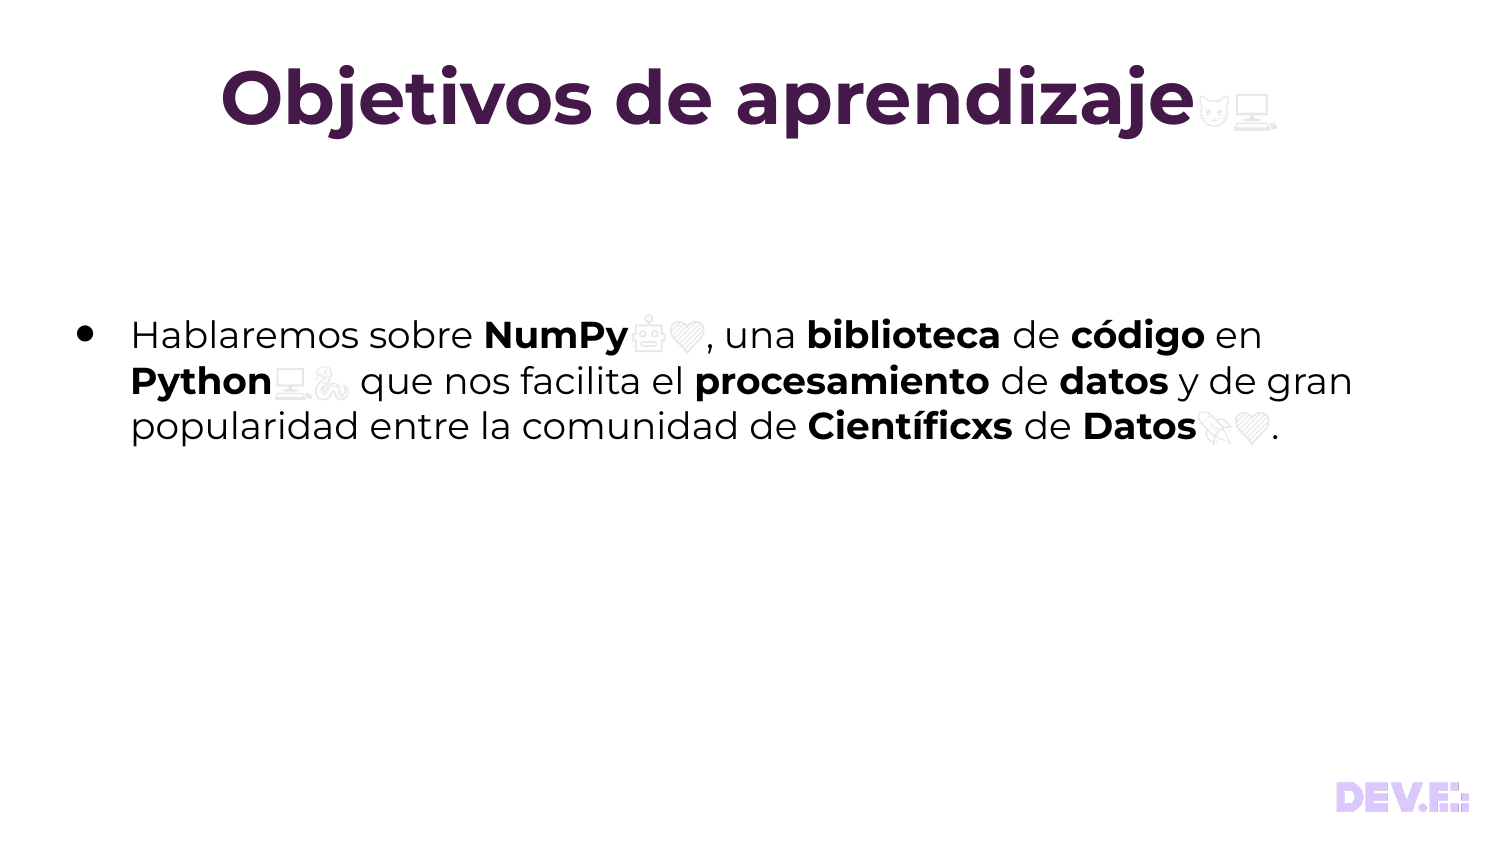

Objetivos de aprendizaje🐱‍💻
Hablaremos sobre NumPy🤖💜, una biblioteca de código en Python💻🐍 que nos facilita el procesamiento de datos y de gran popularidad entre la comunidad de Científicxs de Datos🚀💜.